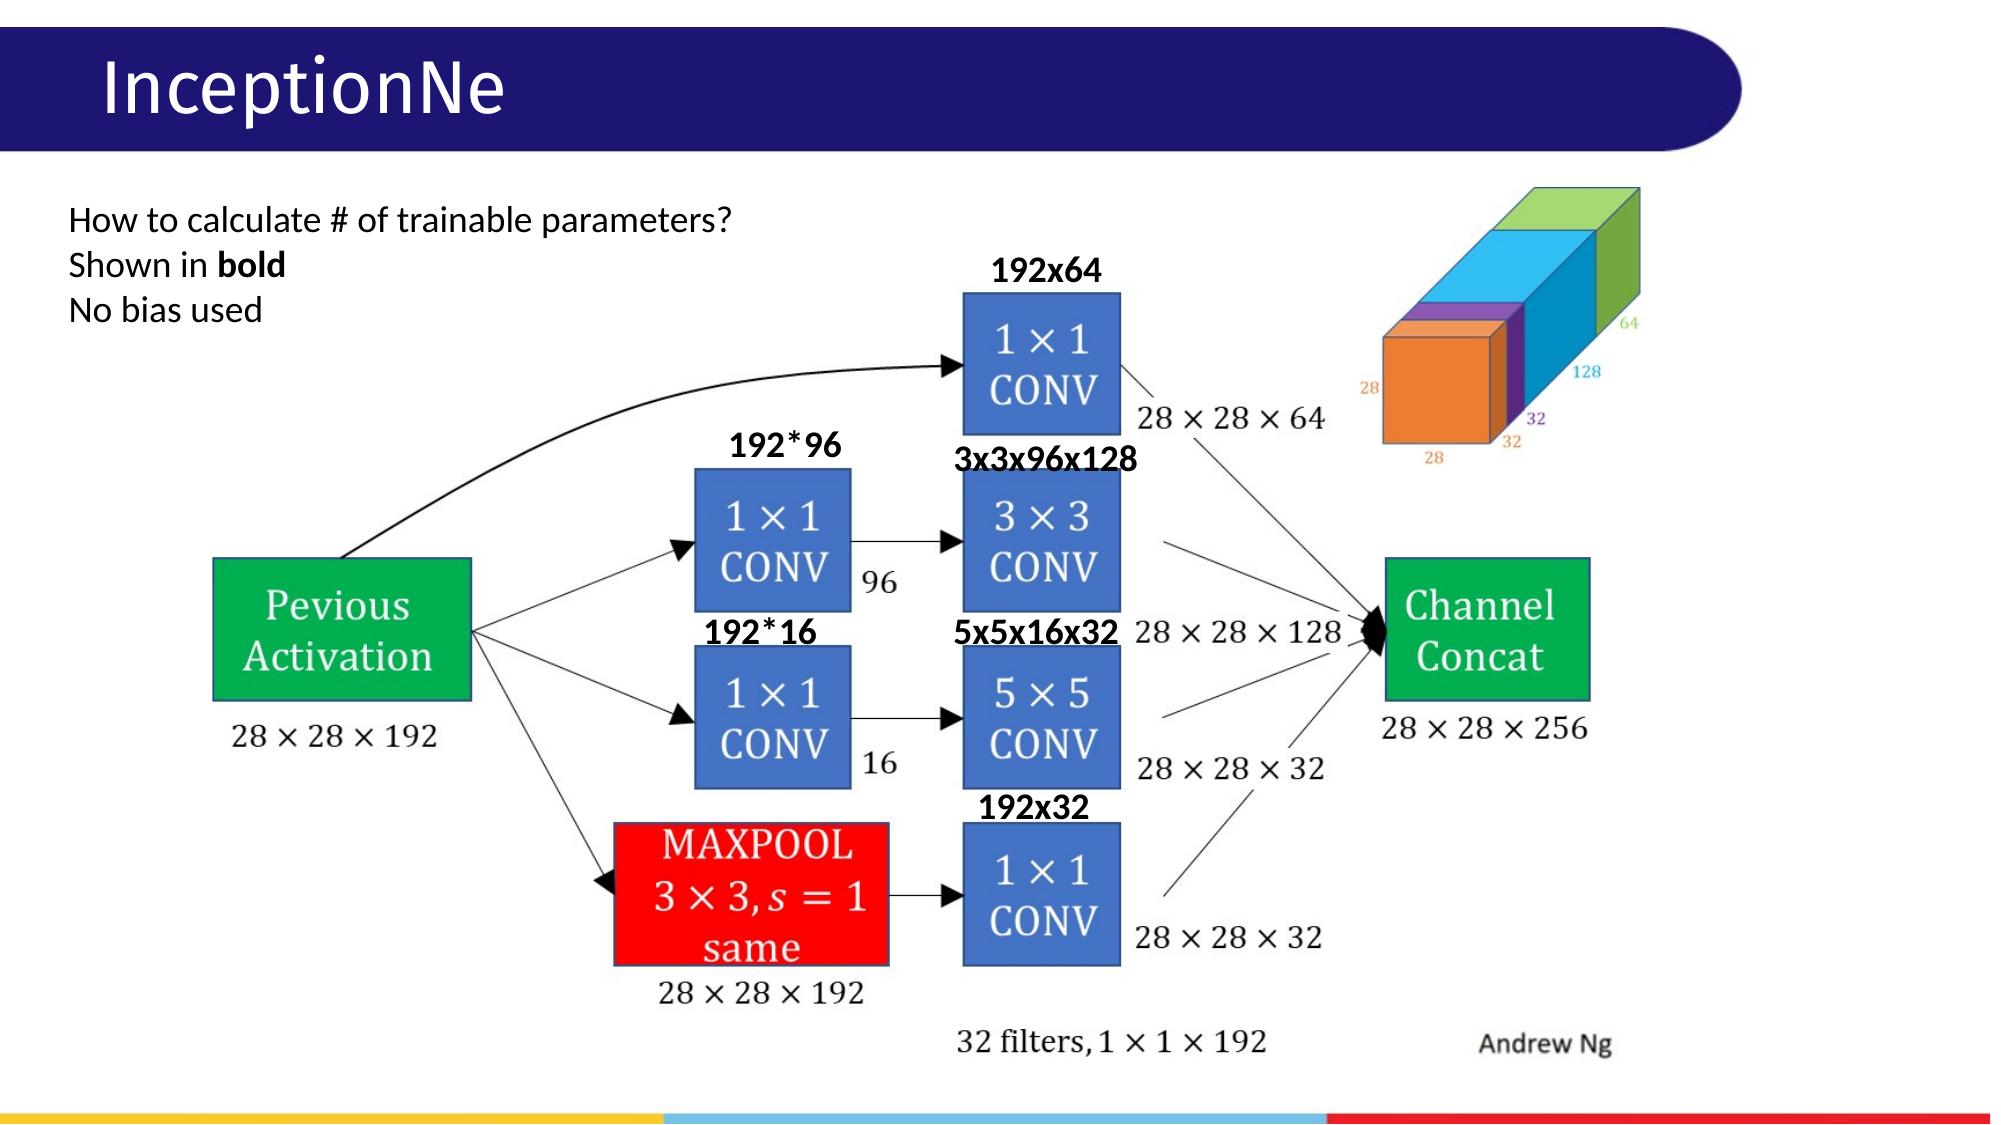

InceptionNet
How to calculate # of trainable parameters?
Shown in bold
No bias used

192x64
192*96
3x3x96x128
192*16
5x5x16x32
192x32